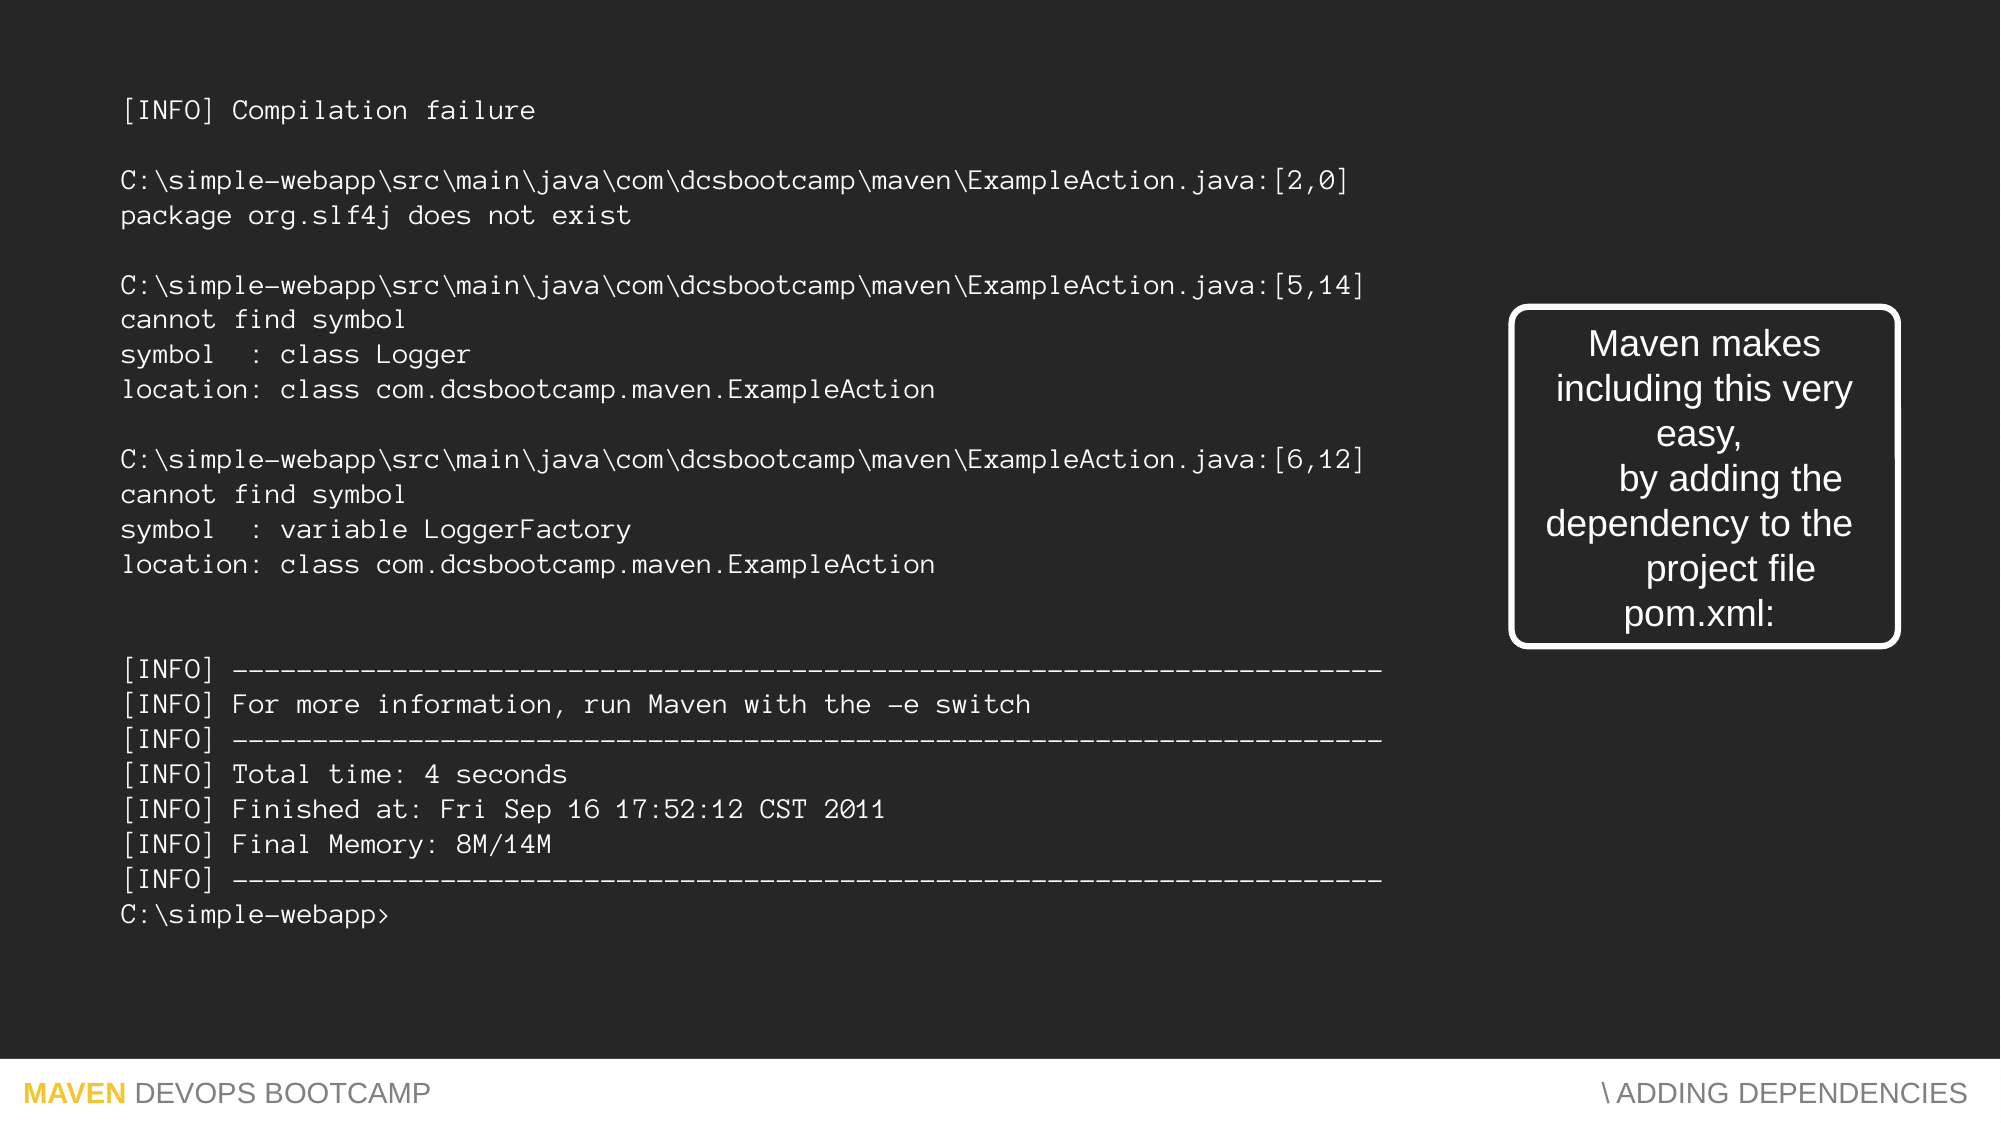

[INFO] Compilation failure

C:\simple-webapp\src\main\java\com\dcsbootcamp\maven\ExampleAction.java:[2,0] package org.slf4j does not exist

C:\simple-webapp\src\main\java\com\dcsbootcamp\maven\ExampleAction.java:[5,14]
cannot find symbol
symbol  : class Logger
location: class com.dcsbootcamp.maven.ExampleAction

C:\simple-webapp\src\main\java\com\dcsbootcamp\maven\ExampleAction.java:[6,12] cannot find symbol
symbol  : variable LoggerFactory
location: class com.dcsbootcamp.maven.ExampleAction

[INFO] ------------------------------------------------------------------------
[INFO] For more information, run Maven with the -e switch
[INFO] ------------------------------------------------------------------------
[INFO] Total time: 4 seconds
[INFO] Finished at: Fri Sep 16 17:52:12 CST 2011
[INFO] Final Memory: 8M/14M
[INFO] ------------------------------------------------------------------------
C:\simple-webapp>
Maven makes including this very easy,
     by adding the dependency to the
     project file pom.xml:
 MAVEN DEVOPS BOOTCAMP						                                               \ ADDING DEPENDENCIES